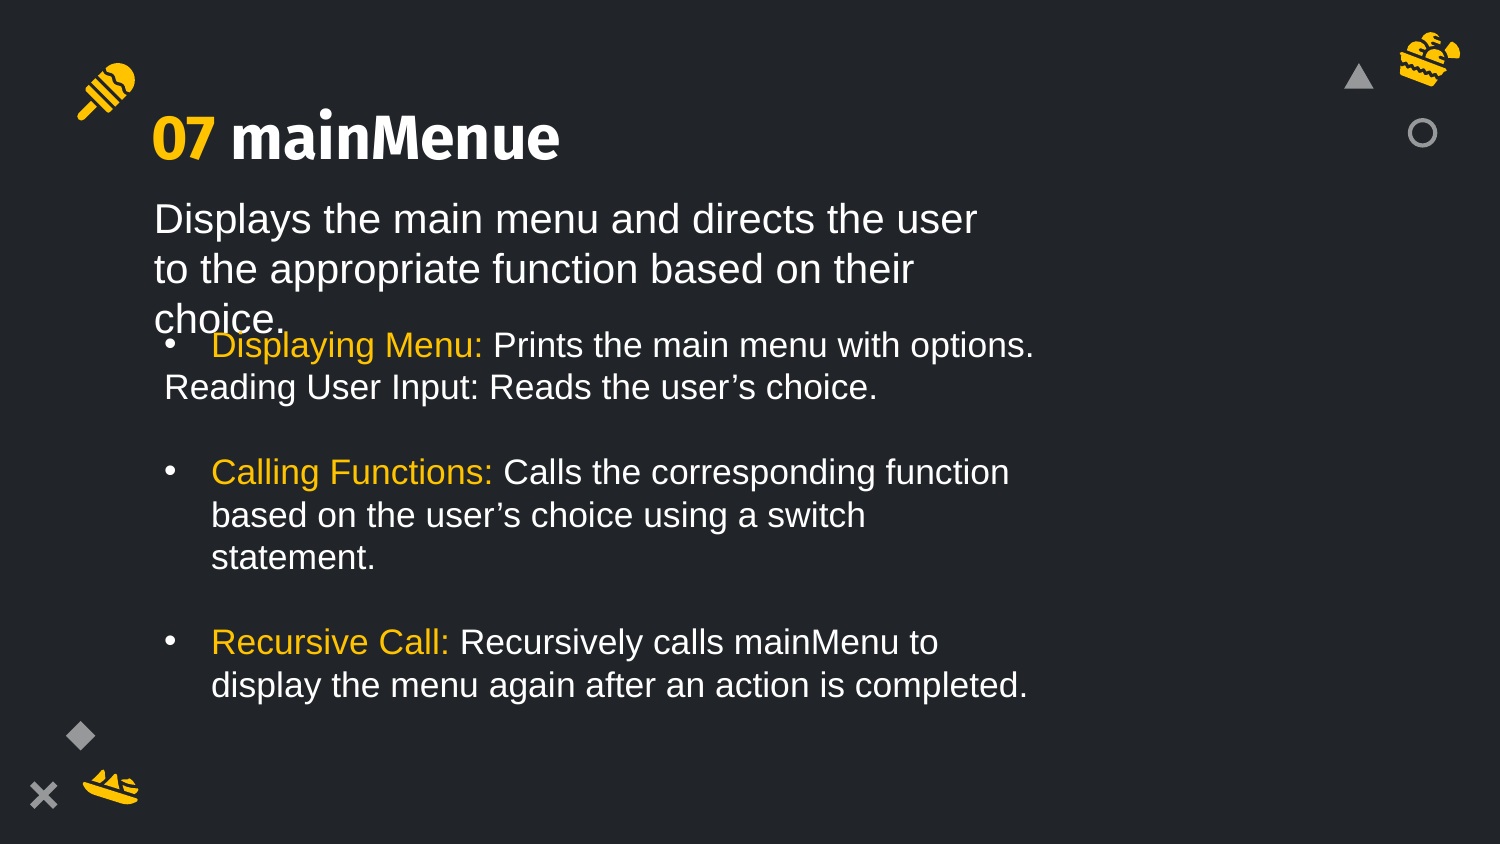

# 07 mainMenue
Displays the main menu and directs the user to the appropriate function based on their choice.

Displaying Menu: Prints the main menu with options.
Reading User Input: Reads the user’s choice.

Calling Functions: Calls the corresponding function based on the user’s choice using a switch statement.

Recursive Call: Recursively calls mainMenu to display the menu again after an action is completed.